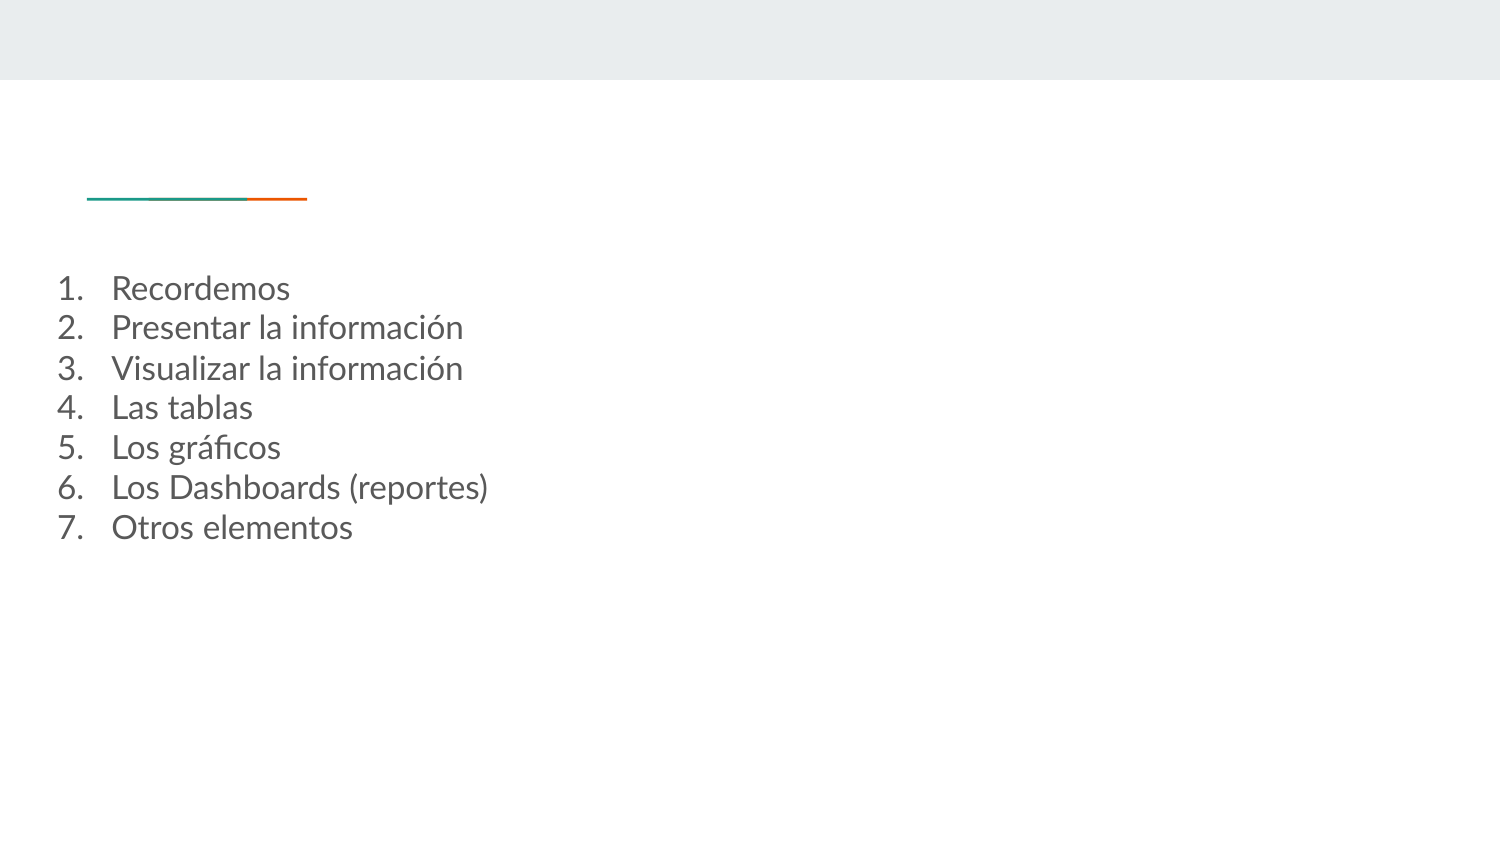

Recordemos
Presentar la información
Visualizar la información
Las tablas
Los gráficos
Los Dashboards (reportes)
Otros elementos